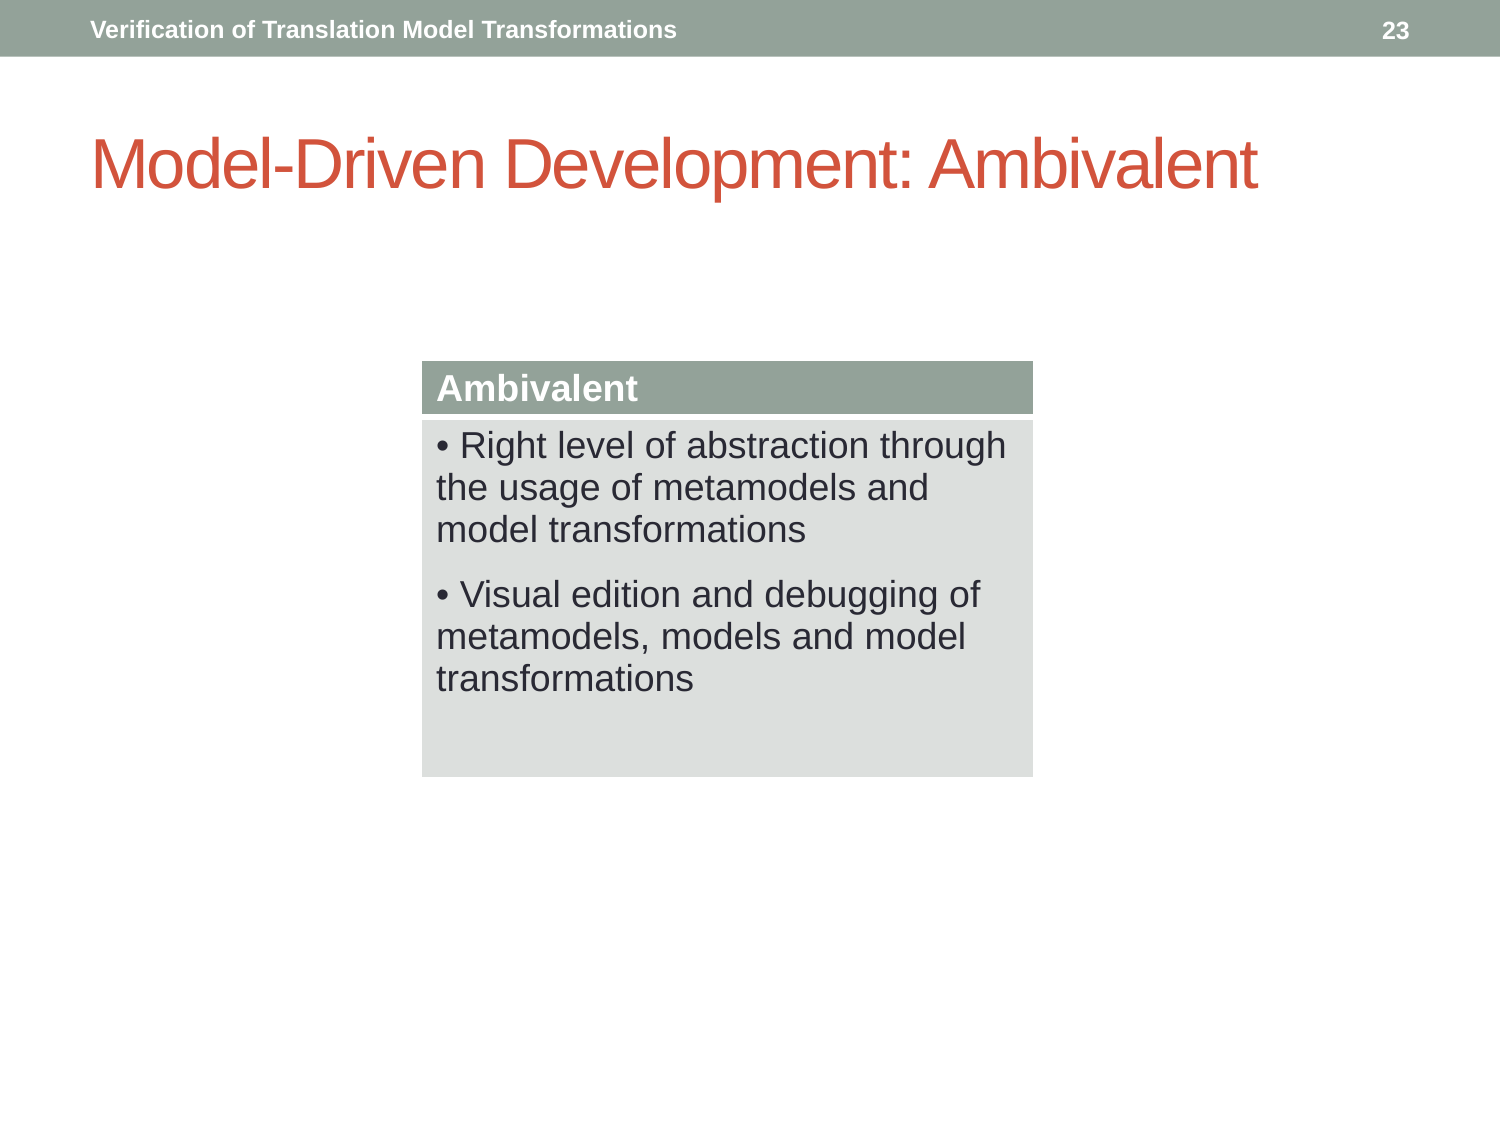

23
# Model-Driven Development: Ambivalent

| Ambivalent |
| --- |
| Right level of abstraction through the usage of metamodels and model transformations Visual edition and debugging of metamodels, models and model transformations |